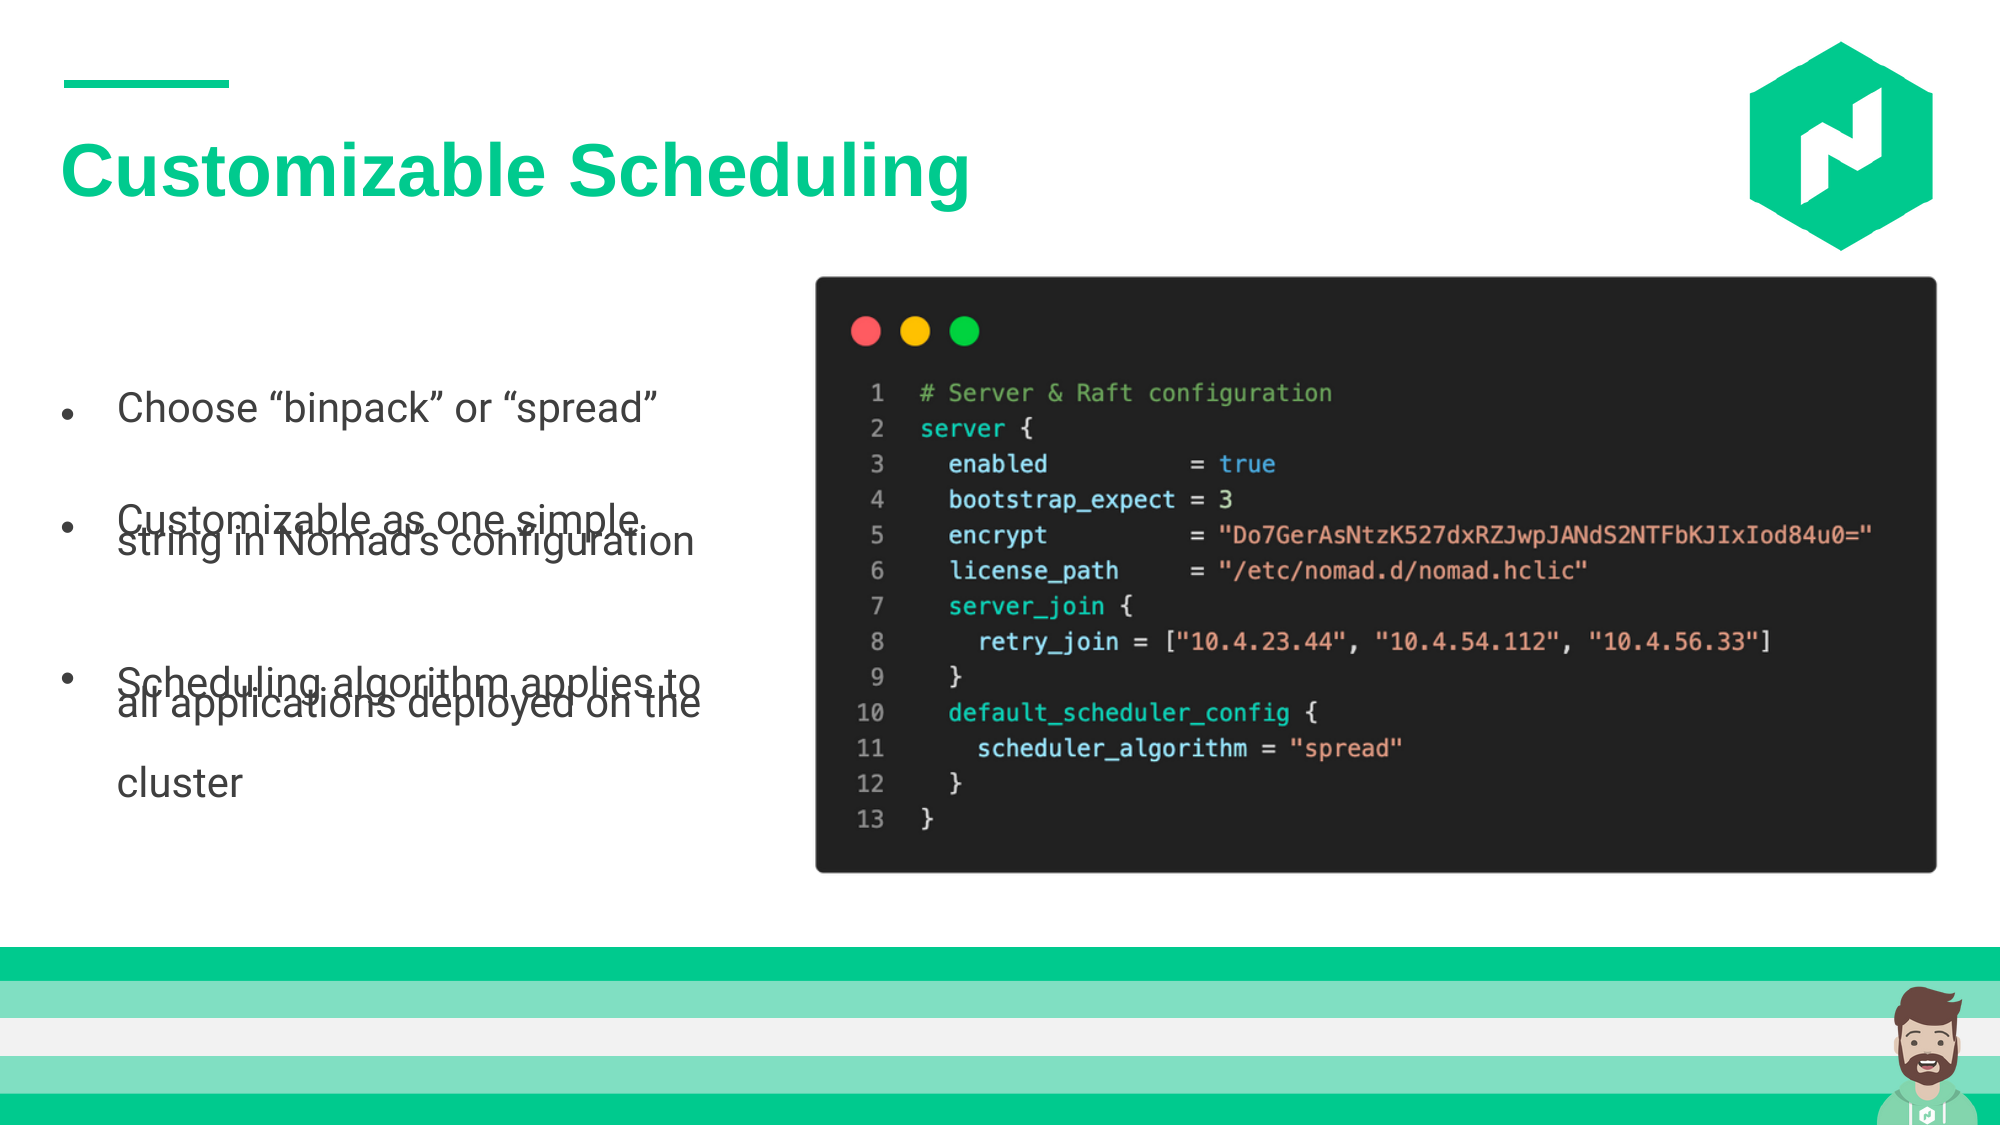

Customizable Scheduling

Choose “binpack” or “spread”
•
Customizable as one simple
string in Nomad’s configuration
•
Scheduling algorithm applies to
all applications deployed on the
cluster
•